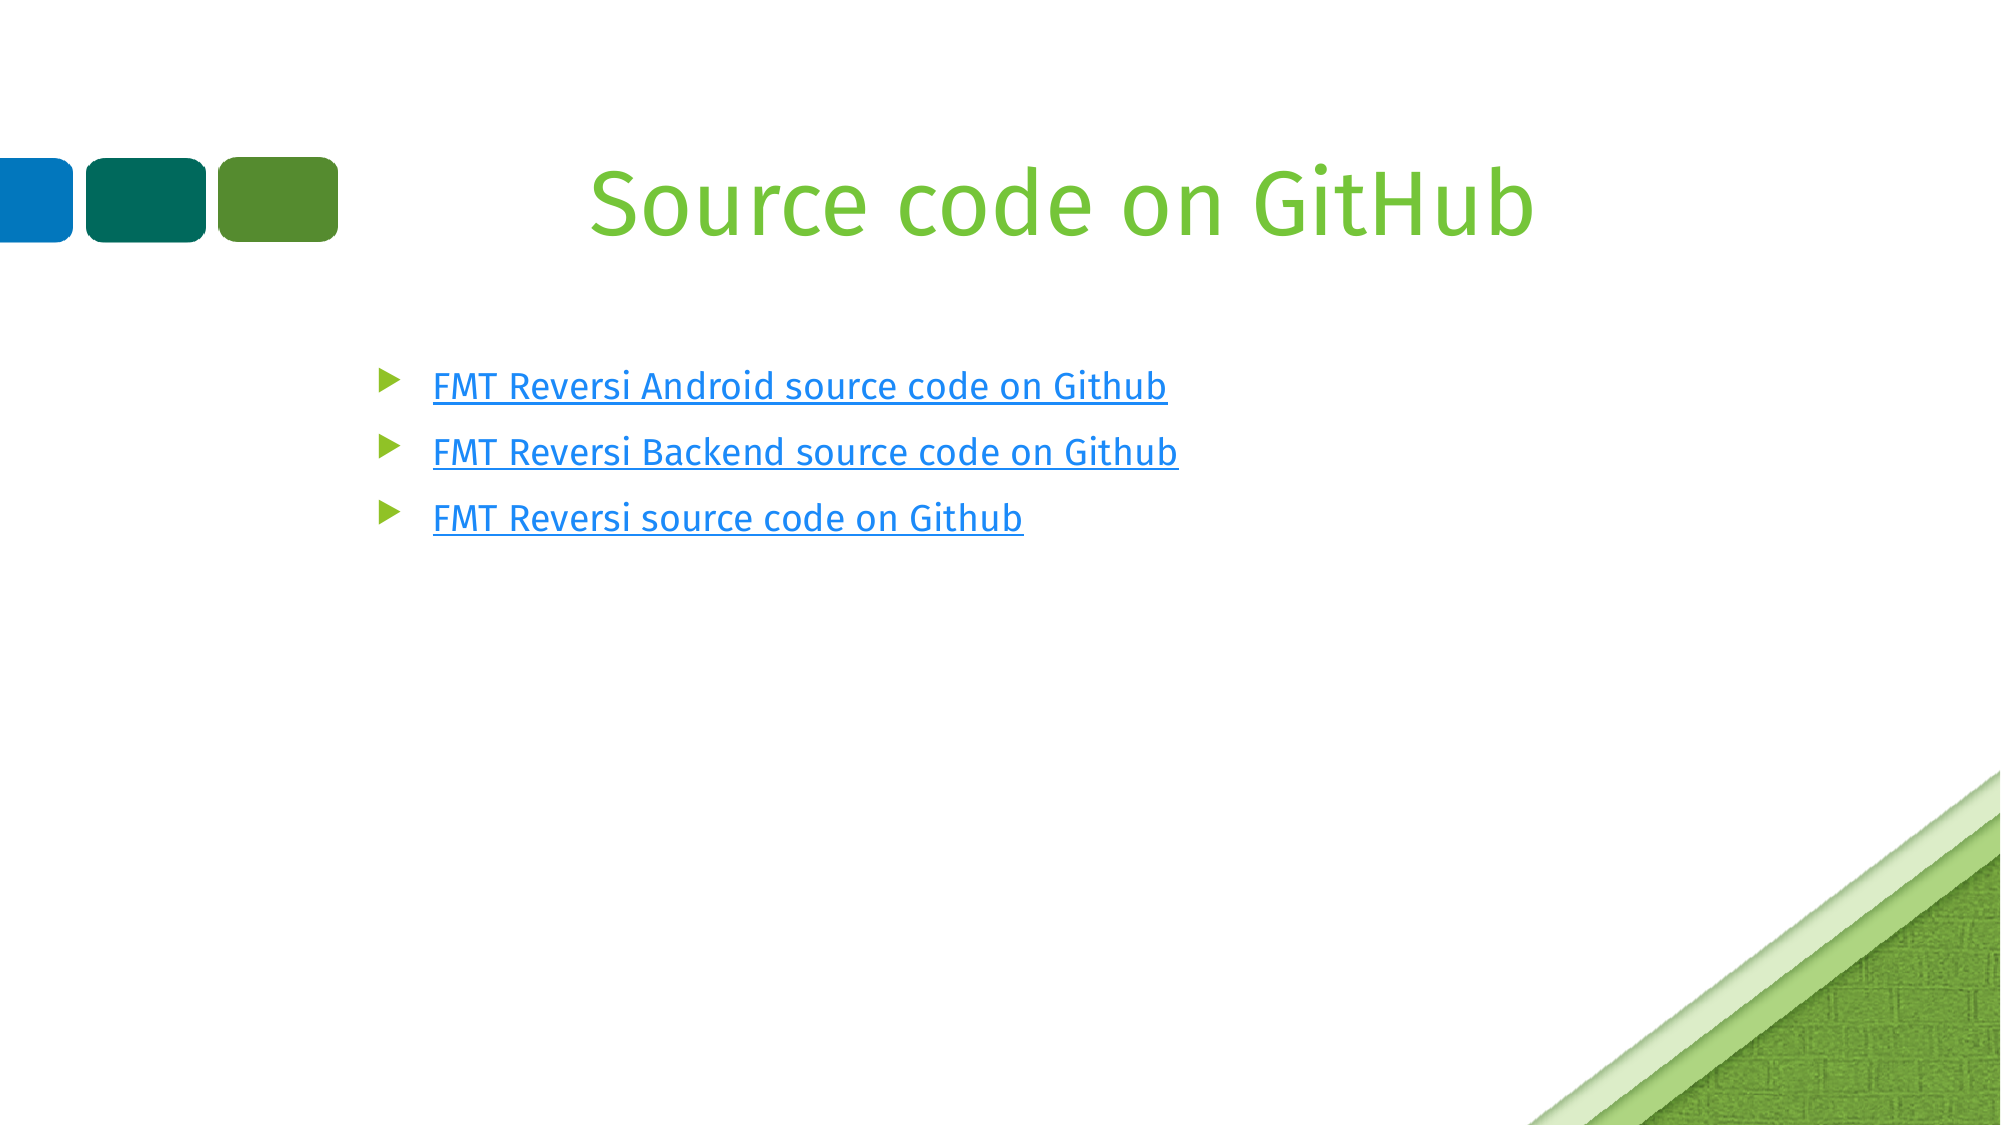

# Source code on GitHub
FMT Reversi Android source code on Github
FMT Reversi Backend source code on Github
FMT Reversi source code on Github